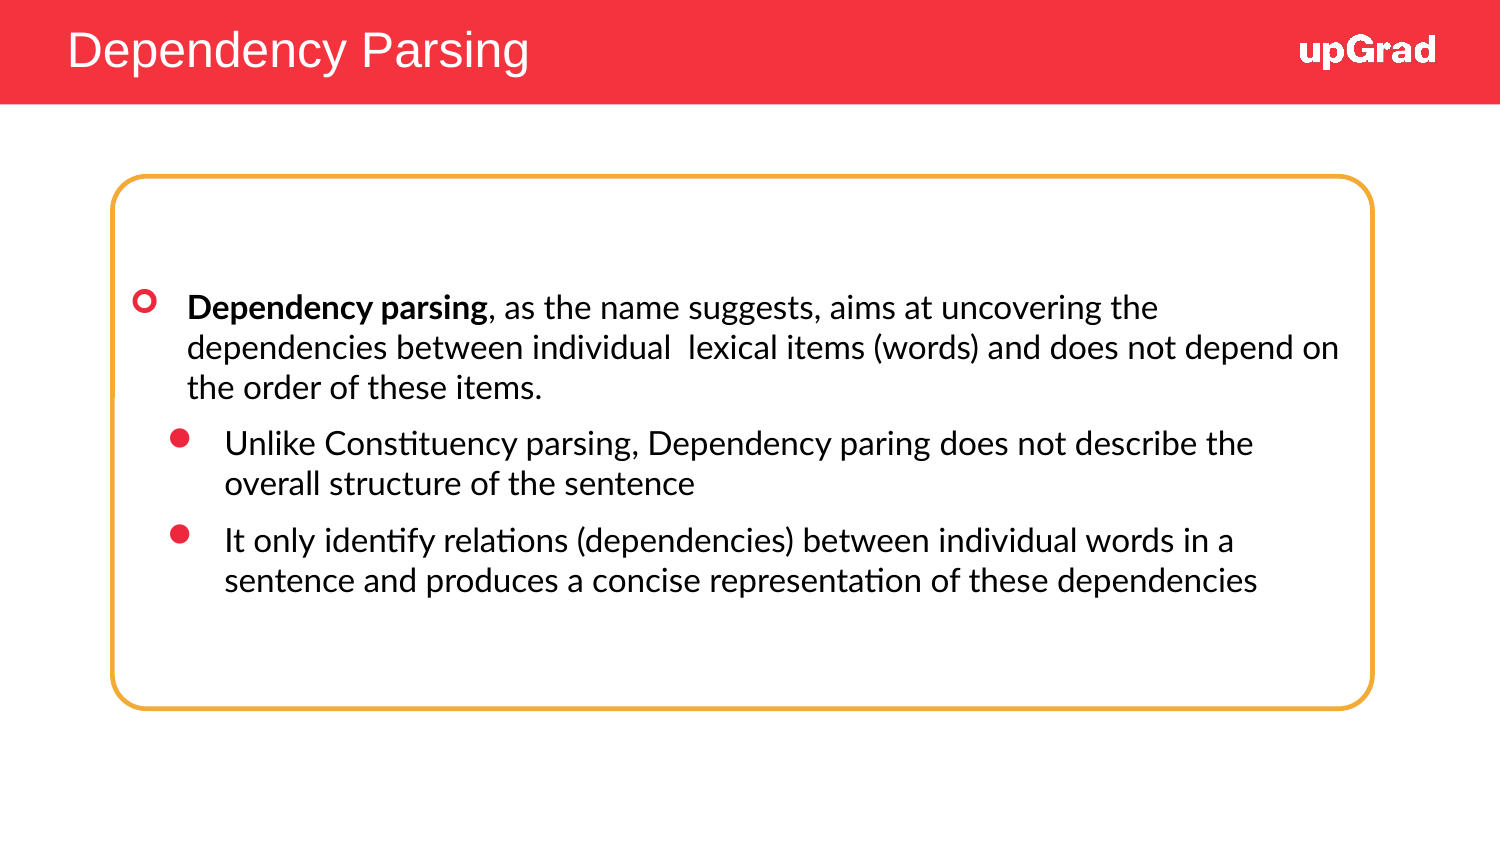

# Dependency Parsing
Dependency parsing, as the name suggests, aims at uncovering the dependencies between individual  lexical items (words) and does not depend on the order of these items.
Unlike Constituency parsing, Dependency paring does not describe the overall structure of the sentence
It only identify relations (dependencies) between individual words in a sentence and produces a concise representation of these dependencies